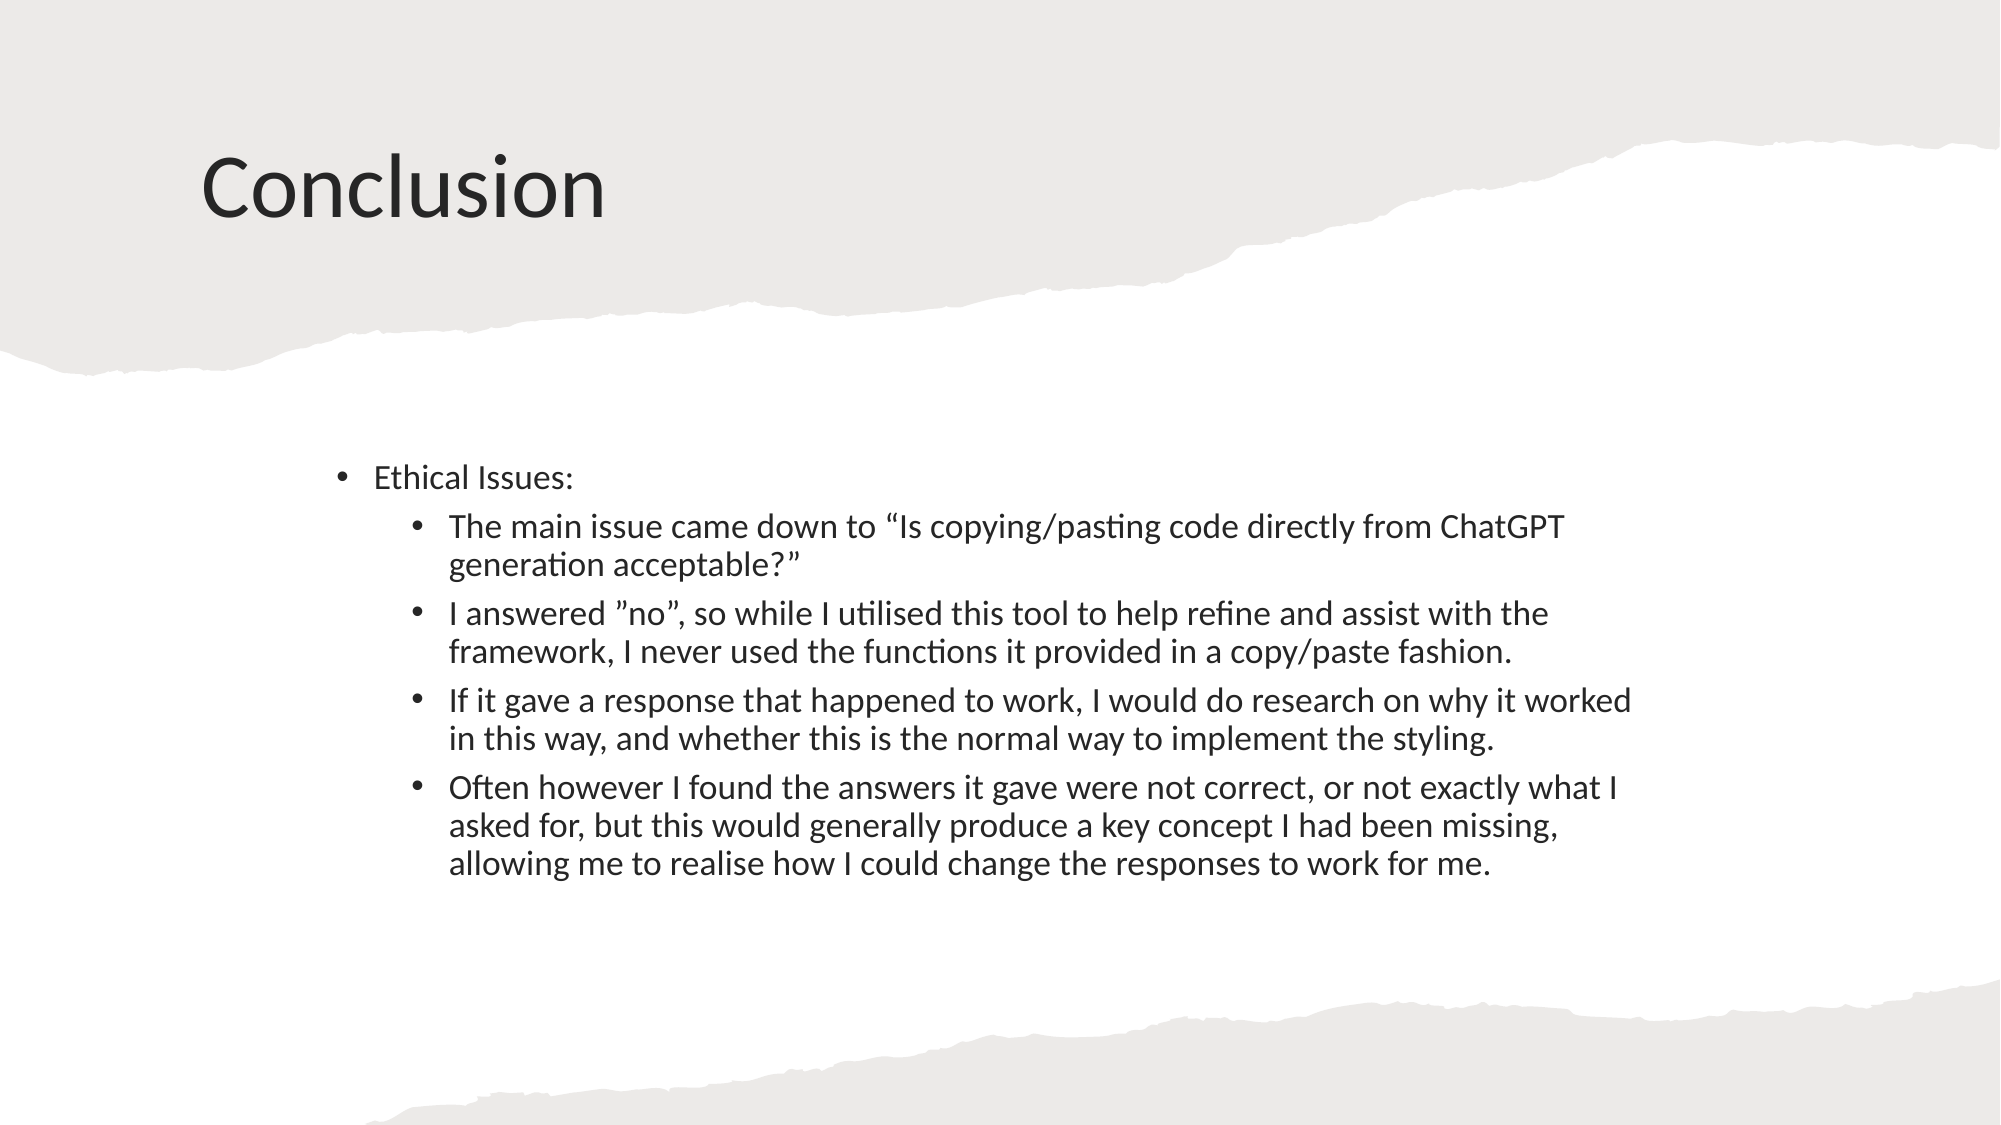

# Conclusion
Ethical Issues:
The main issue came down to “Is copying/pasting code directly from ChatGPT generation acceptable?”
I answered ”no”, so while I utilised this tool to help refine and assist with the framework, I never used the functions it provided in a copy/paste fashion.
If it gave a response that happened to work, I would do research on why it worked in this way, and whether this is the normal way to implement the styling.
Often however I found the answers it gave were not correct, or not exactly what I asked for, but this would generally produce a key concept I had been missing, allowing me to realise how I could change the responses to work for me.